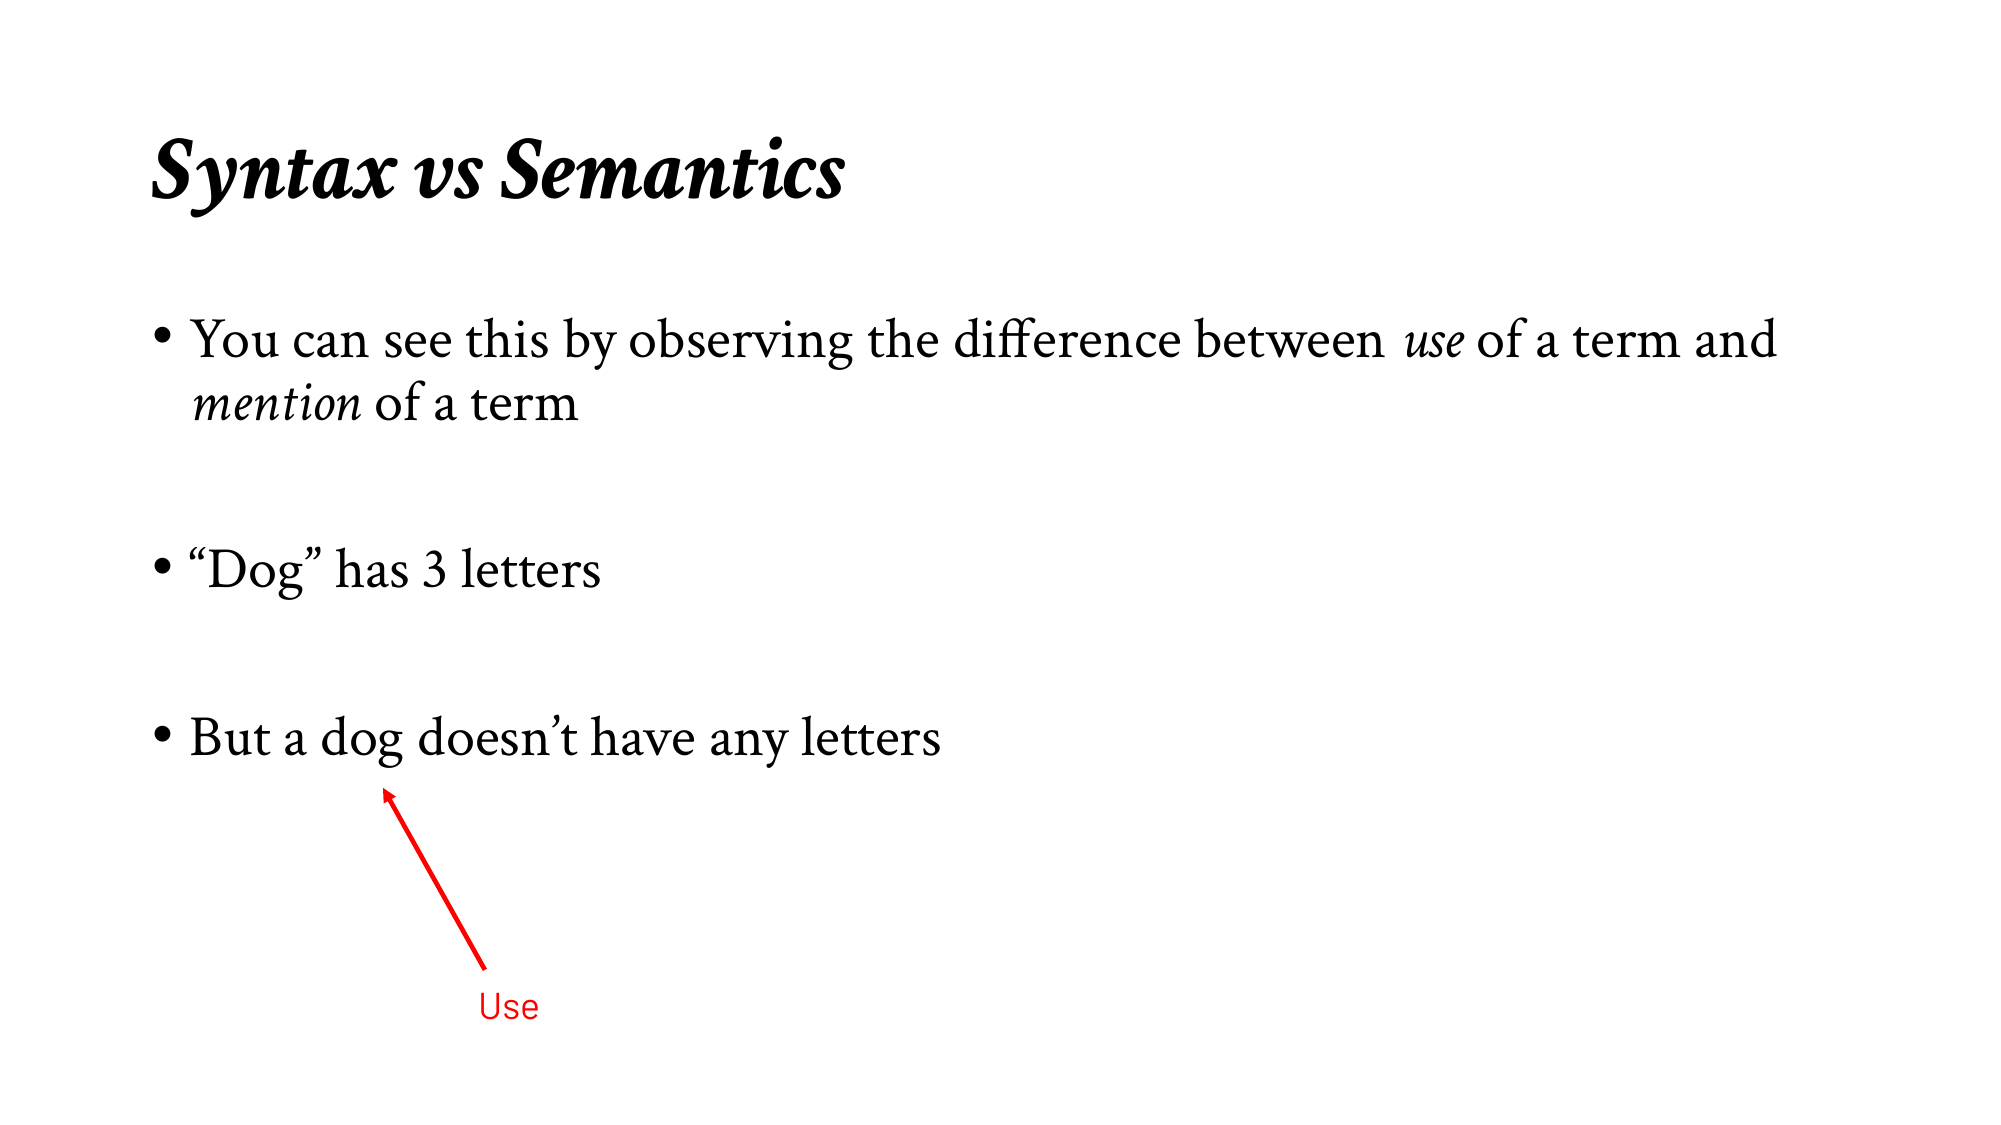

# Syntax vs Semantics
You can see this by observing the difference between use of a term and mention of a term

“Dog” has 3 letters

But a dog doesn’t have any letters

Use